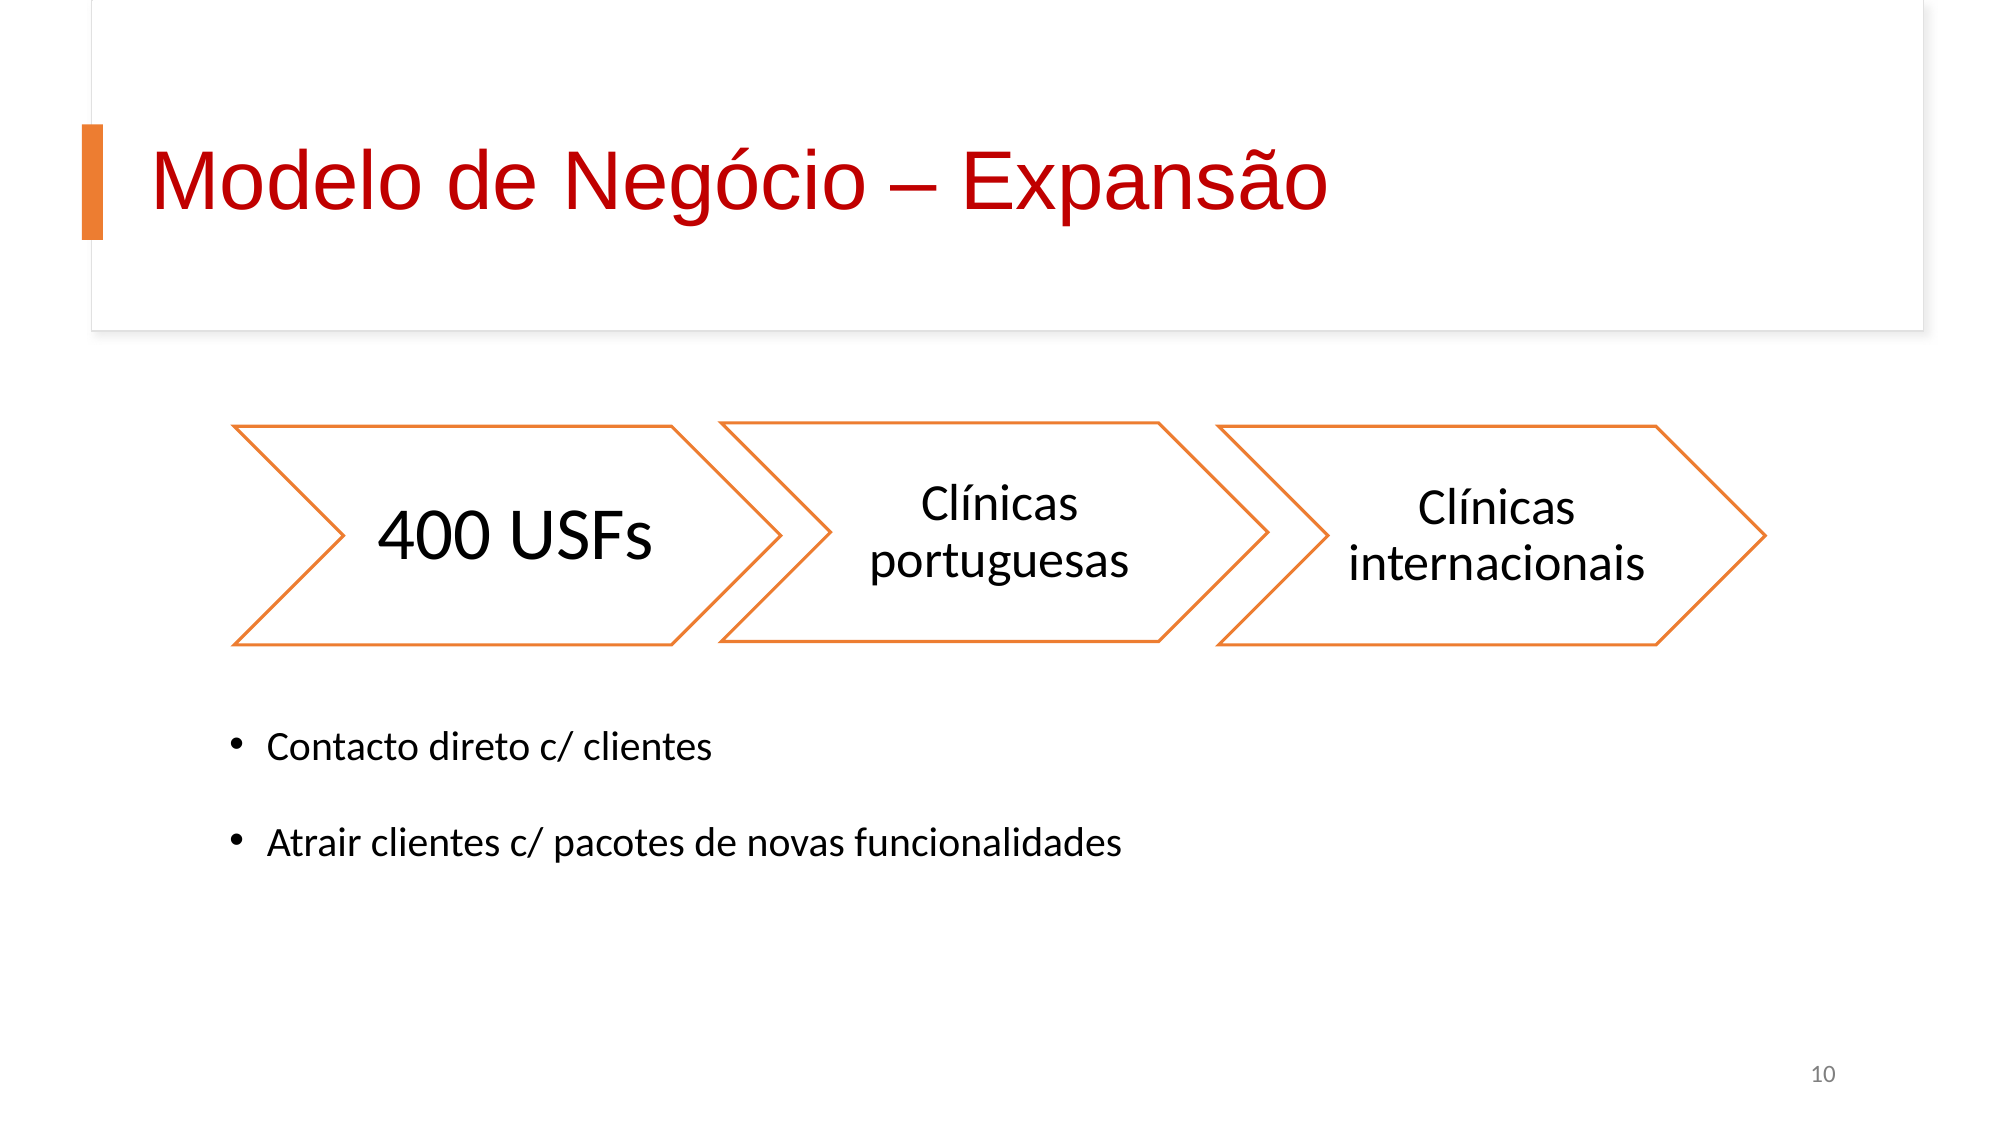

# Modelo de Negócio – Expansão

400 USFs
Clínicas portuguesas
Clínicas internacionais
Contacto direto c/ clientes
Atrair clientes c/ pacotes de novas funcionalidades
10